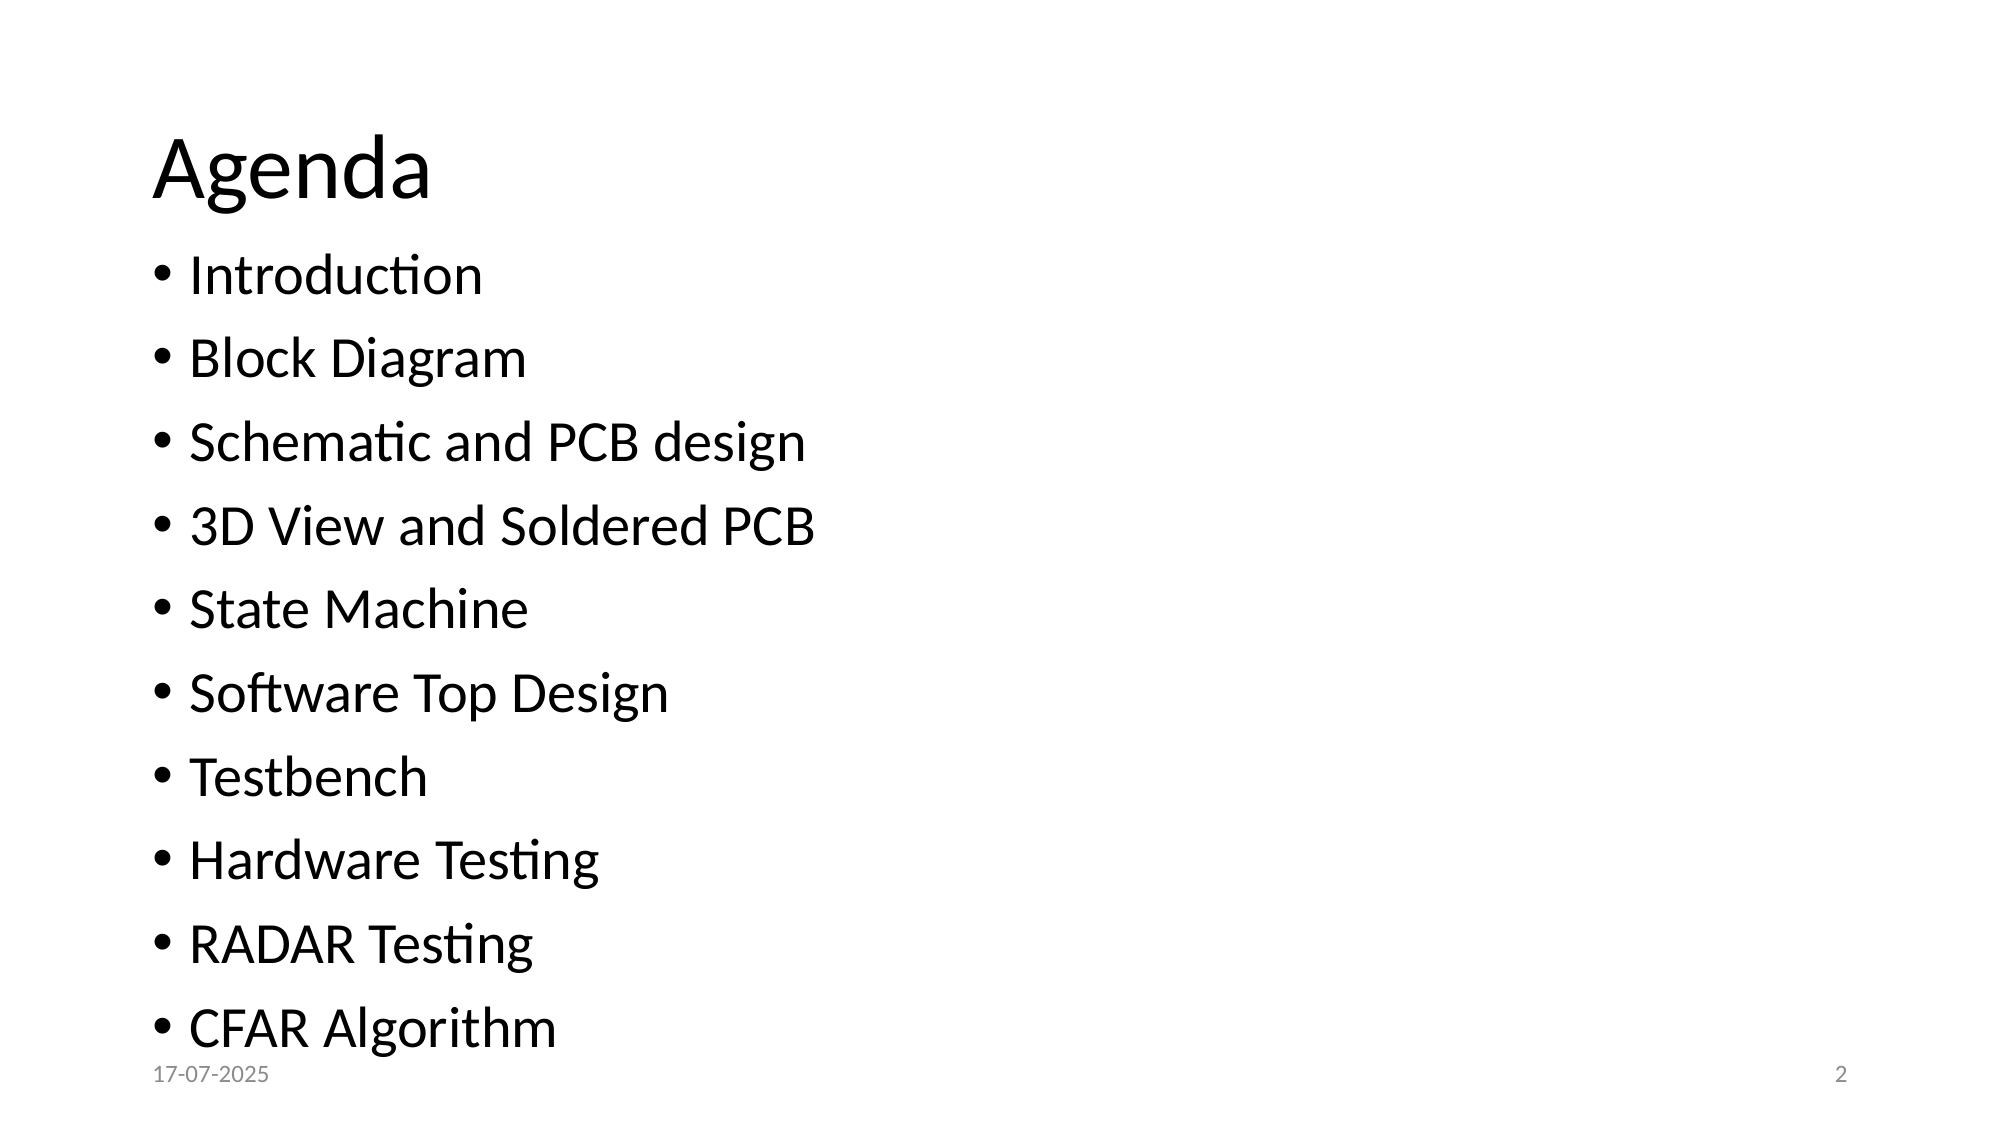

# Agenda
Introduction
Block Diagram
Schematic and PCB design
3D View and Soldered PCB
State Machine
Software Top Design
Testbench
Hardware Testing
RADAR Testing
CFAR Algorithm
17-07-2025
2